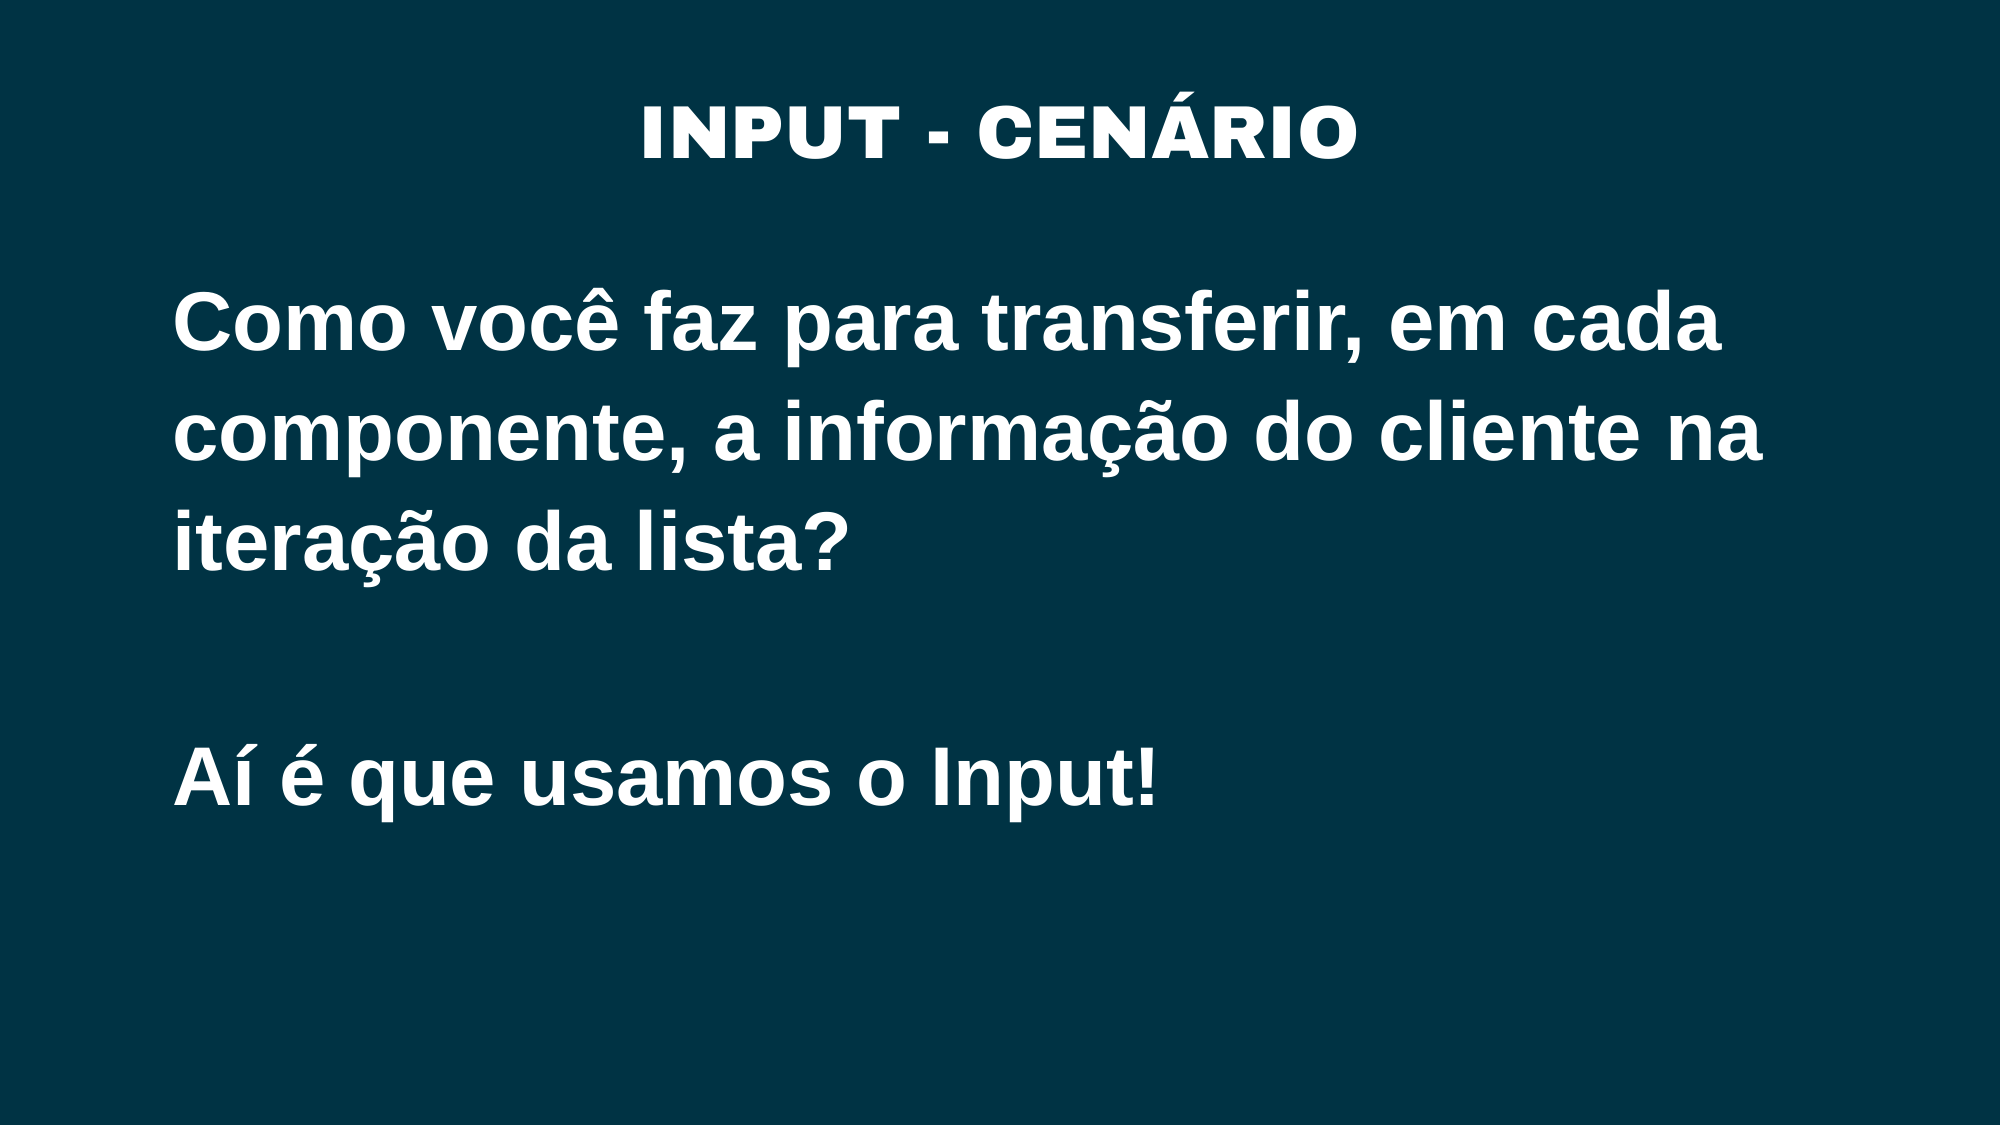

# INPUT - Cenário
Como você faz para transferir, em cada componente, a informação do cliente na iteração da lista?
Aí é que usamos o Input!